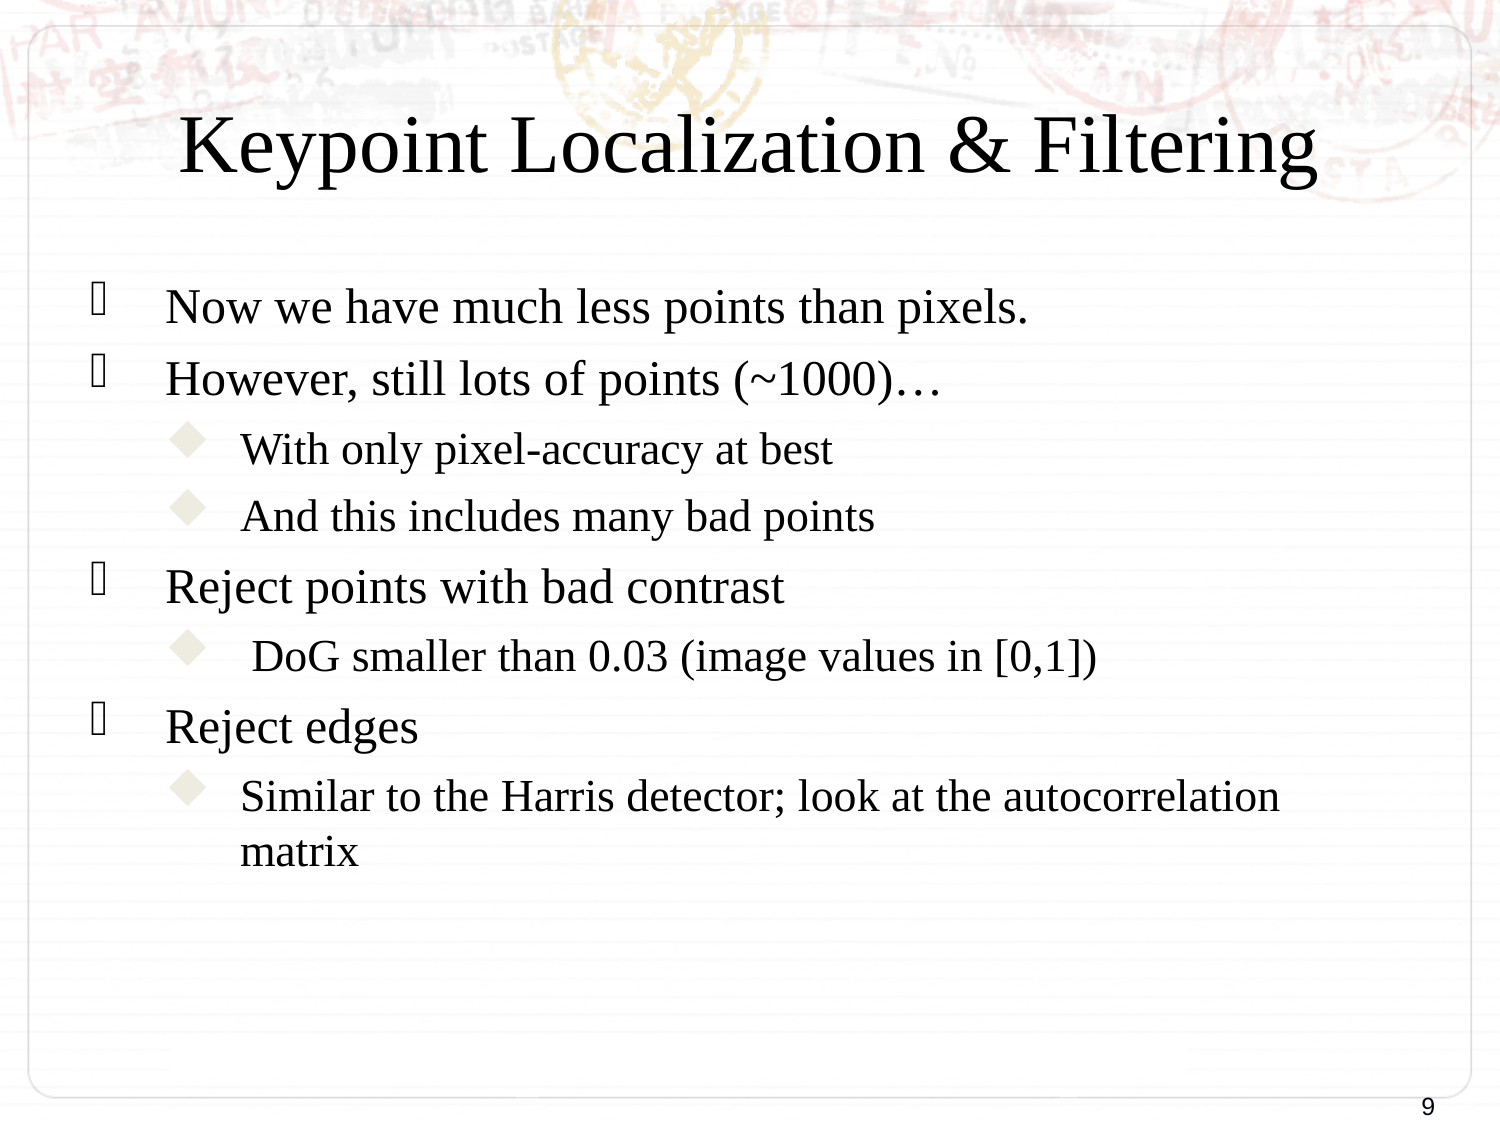

# Keypoint Localization & Filtering
Now we have much less points than pixels.
However, still lots of points (~1000)…
With only pixel-accuracy at best
And this includes many bad points
Reject points with bad contrast
 DoG smaller than 0.03 (image values in [0,1])
Reject edges
Similar to the Harris detector; look at the autocorrelation matrix

S-SIFT: A Shorter SIFT without Least Discriminative Visual Orientation
9